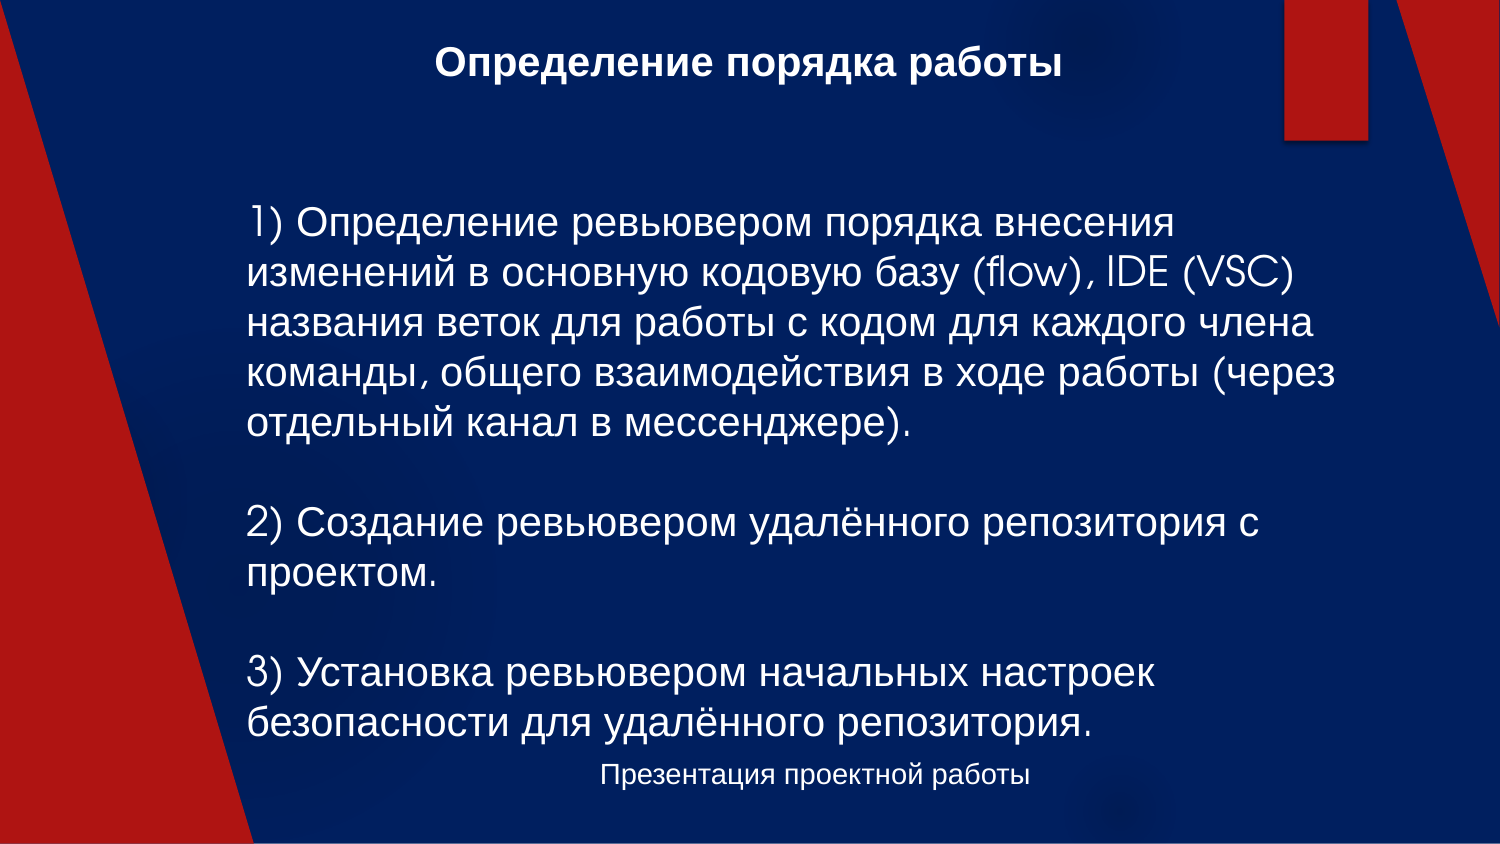

# Определение порядка работы
1) Определение ревьювером порядка внесения изменений в основную кодовую базу (flow), IDE (VSC) названия веток для работы с кодом для каждого члена команды, общего взаимодействия в ходе работы (через отдельный канал в мессенджере).

2) Создание ревьювером удалённого репозитория с проектом.

3) Установка ревьювером начальных настроек безопасности для удалённого репозитория.

Презентация проектной работы